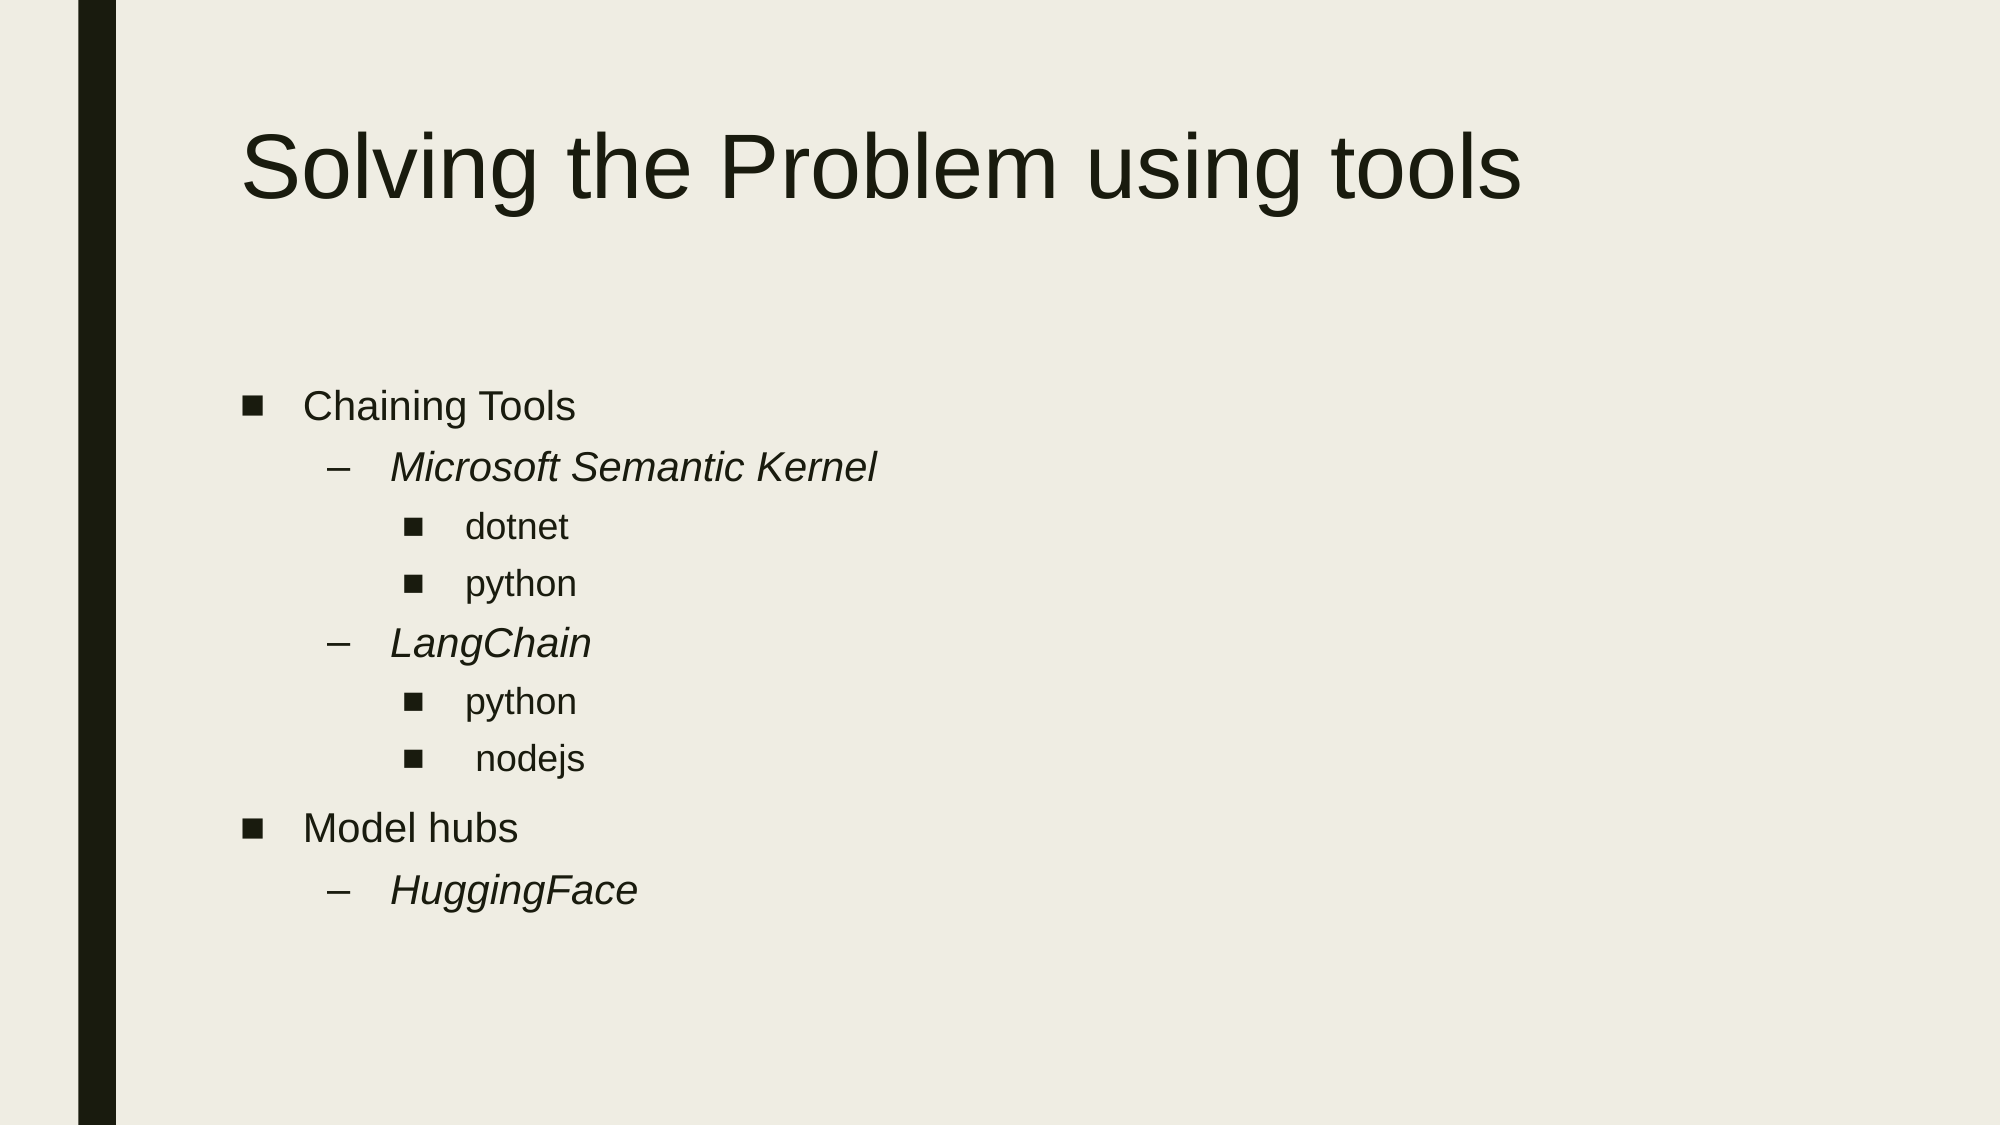

# Solving the Problem using tools
Chaining Tools
Microsoft Semantic Kernel
dotnet
python
LangChain
python
 nodejs
Model hubs
HuggingFace